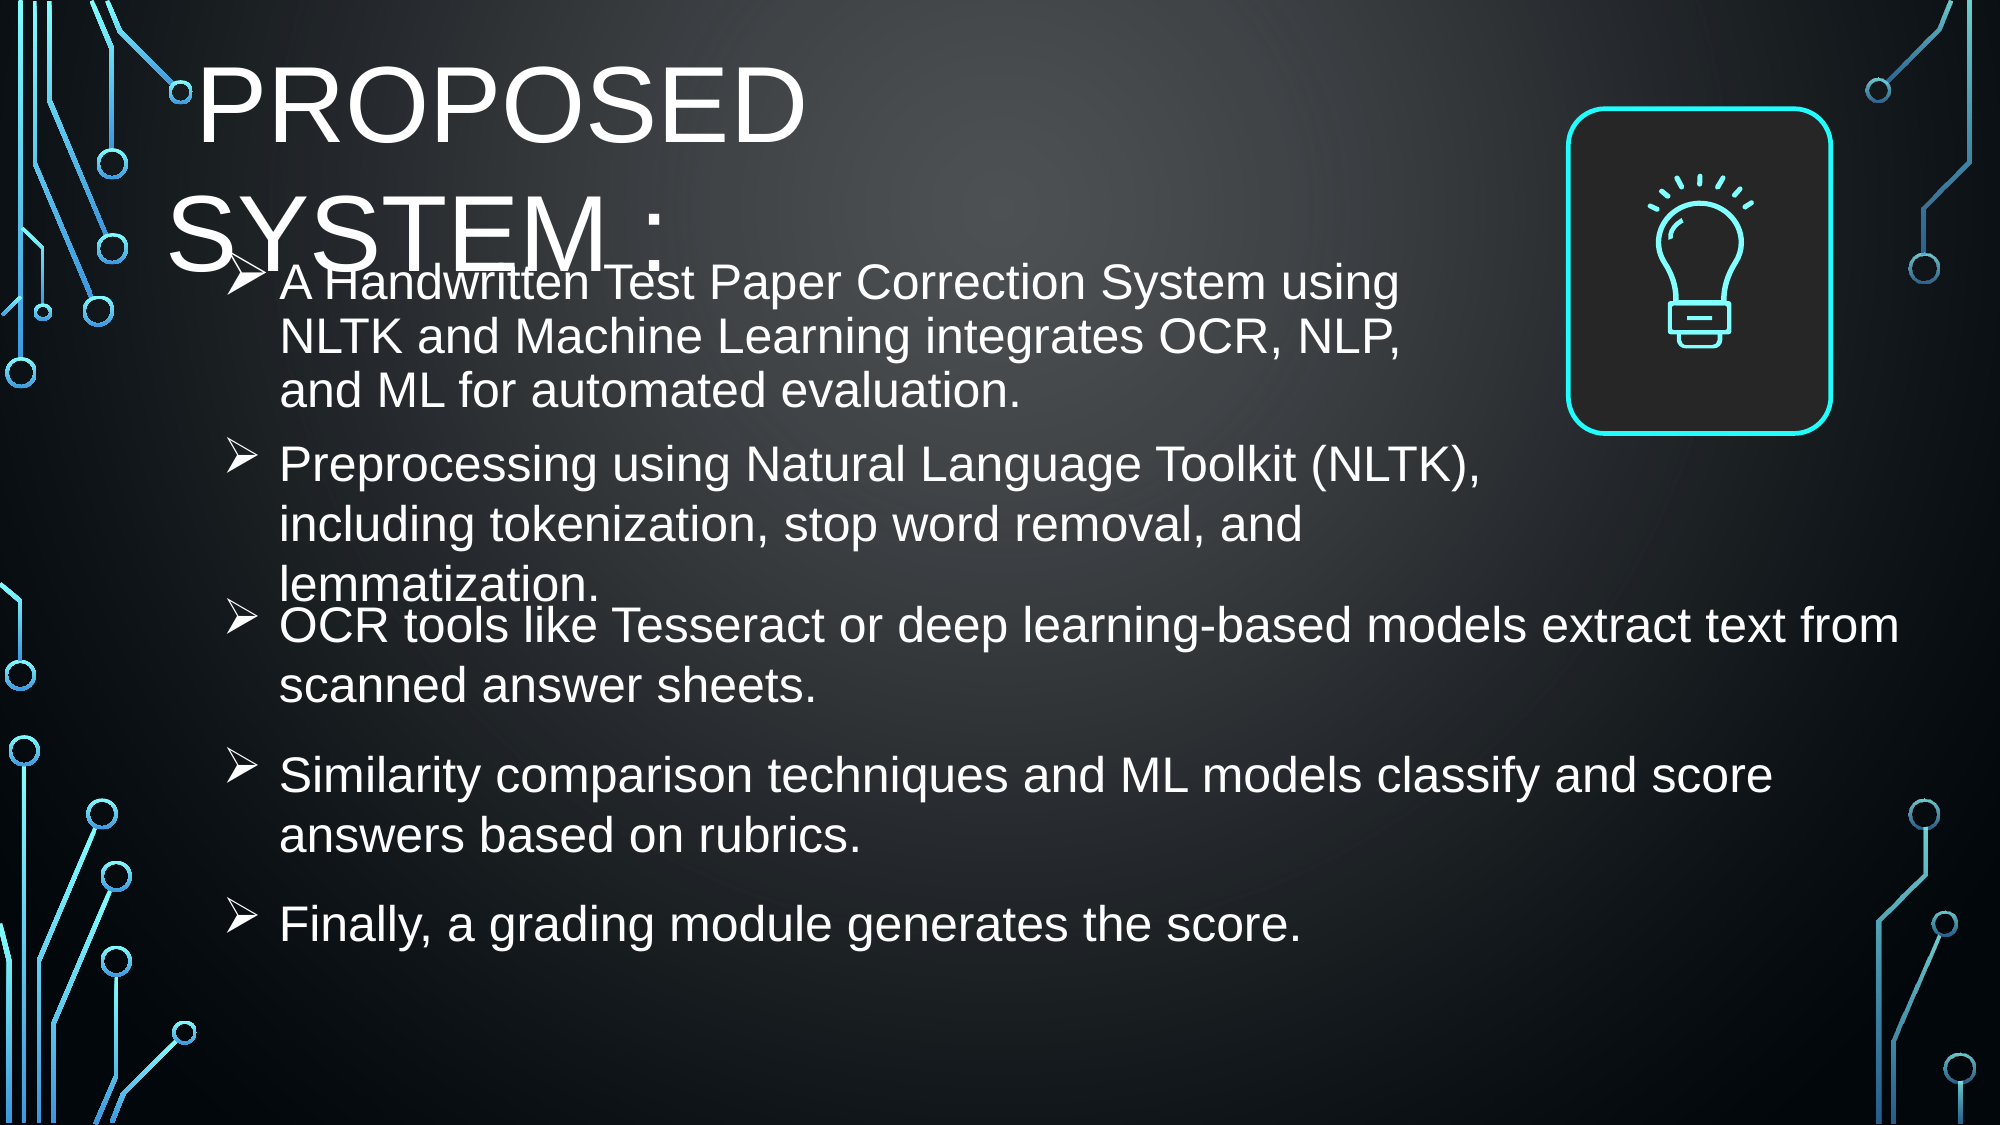

# PROPOSED SYSTEM :

A Handwritten Test Paper Correction System using NLTK and Machine Learning integrates OCR, NLP, and ML for automated evaluation.
Preprocessing using Natural Language Toolkit (NLTK), including tokenization, stop word removal, and lemmatization.
OCR tools like Tesseract or deep learning-based models extract text from scanned answer sheets.
Similarity comparison techniques and ML models classify and score answers based on rubrics.
Finally, a grading module generates the score.